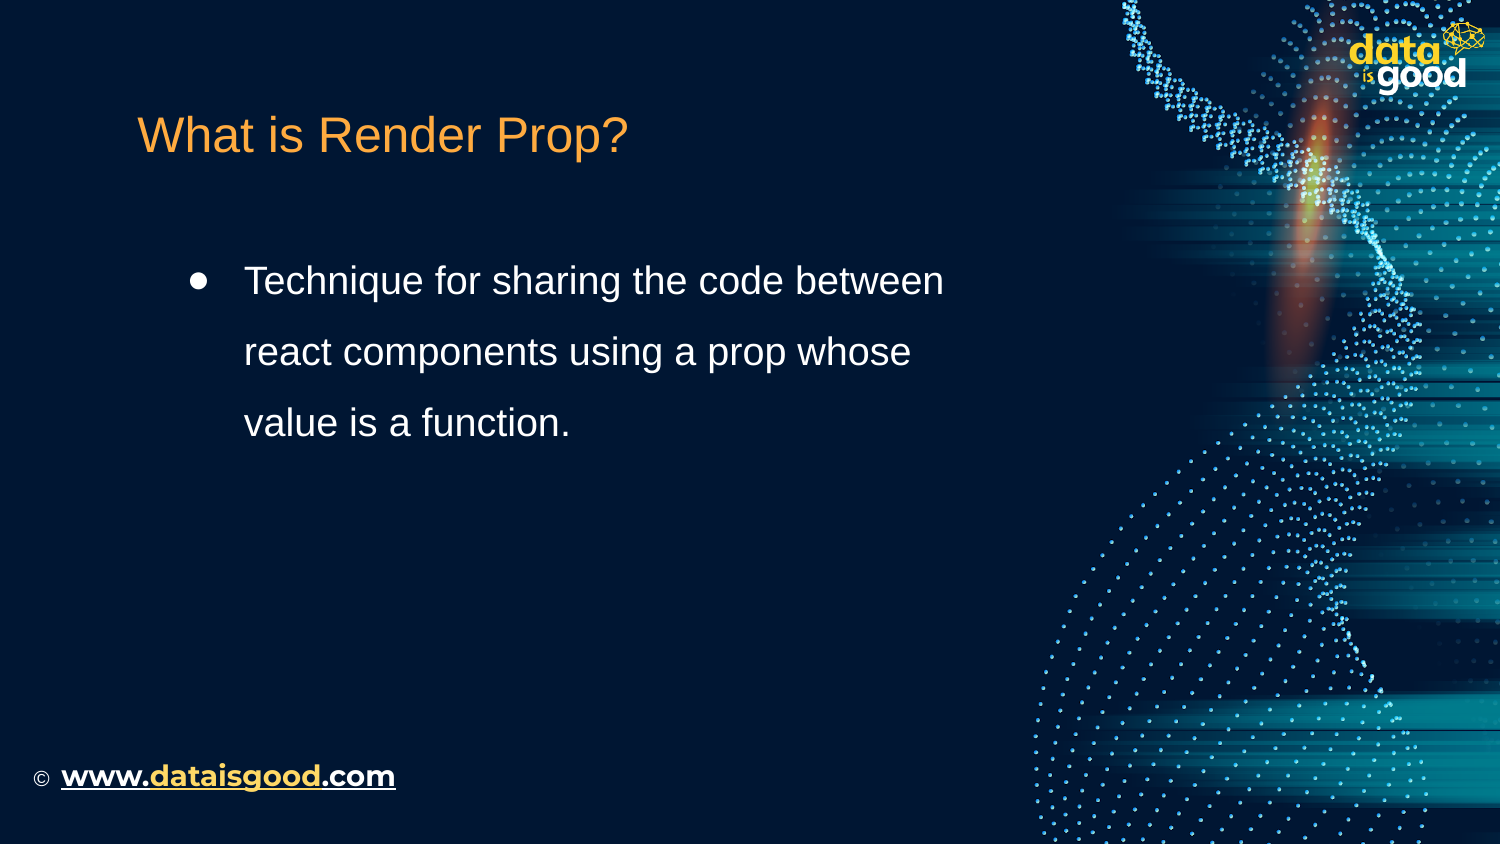

# What is Render Prop?
Technique for sharing the code between react components using a prop whose value is a function.